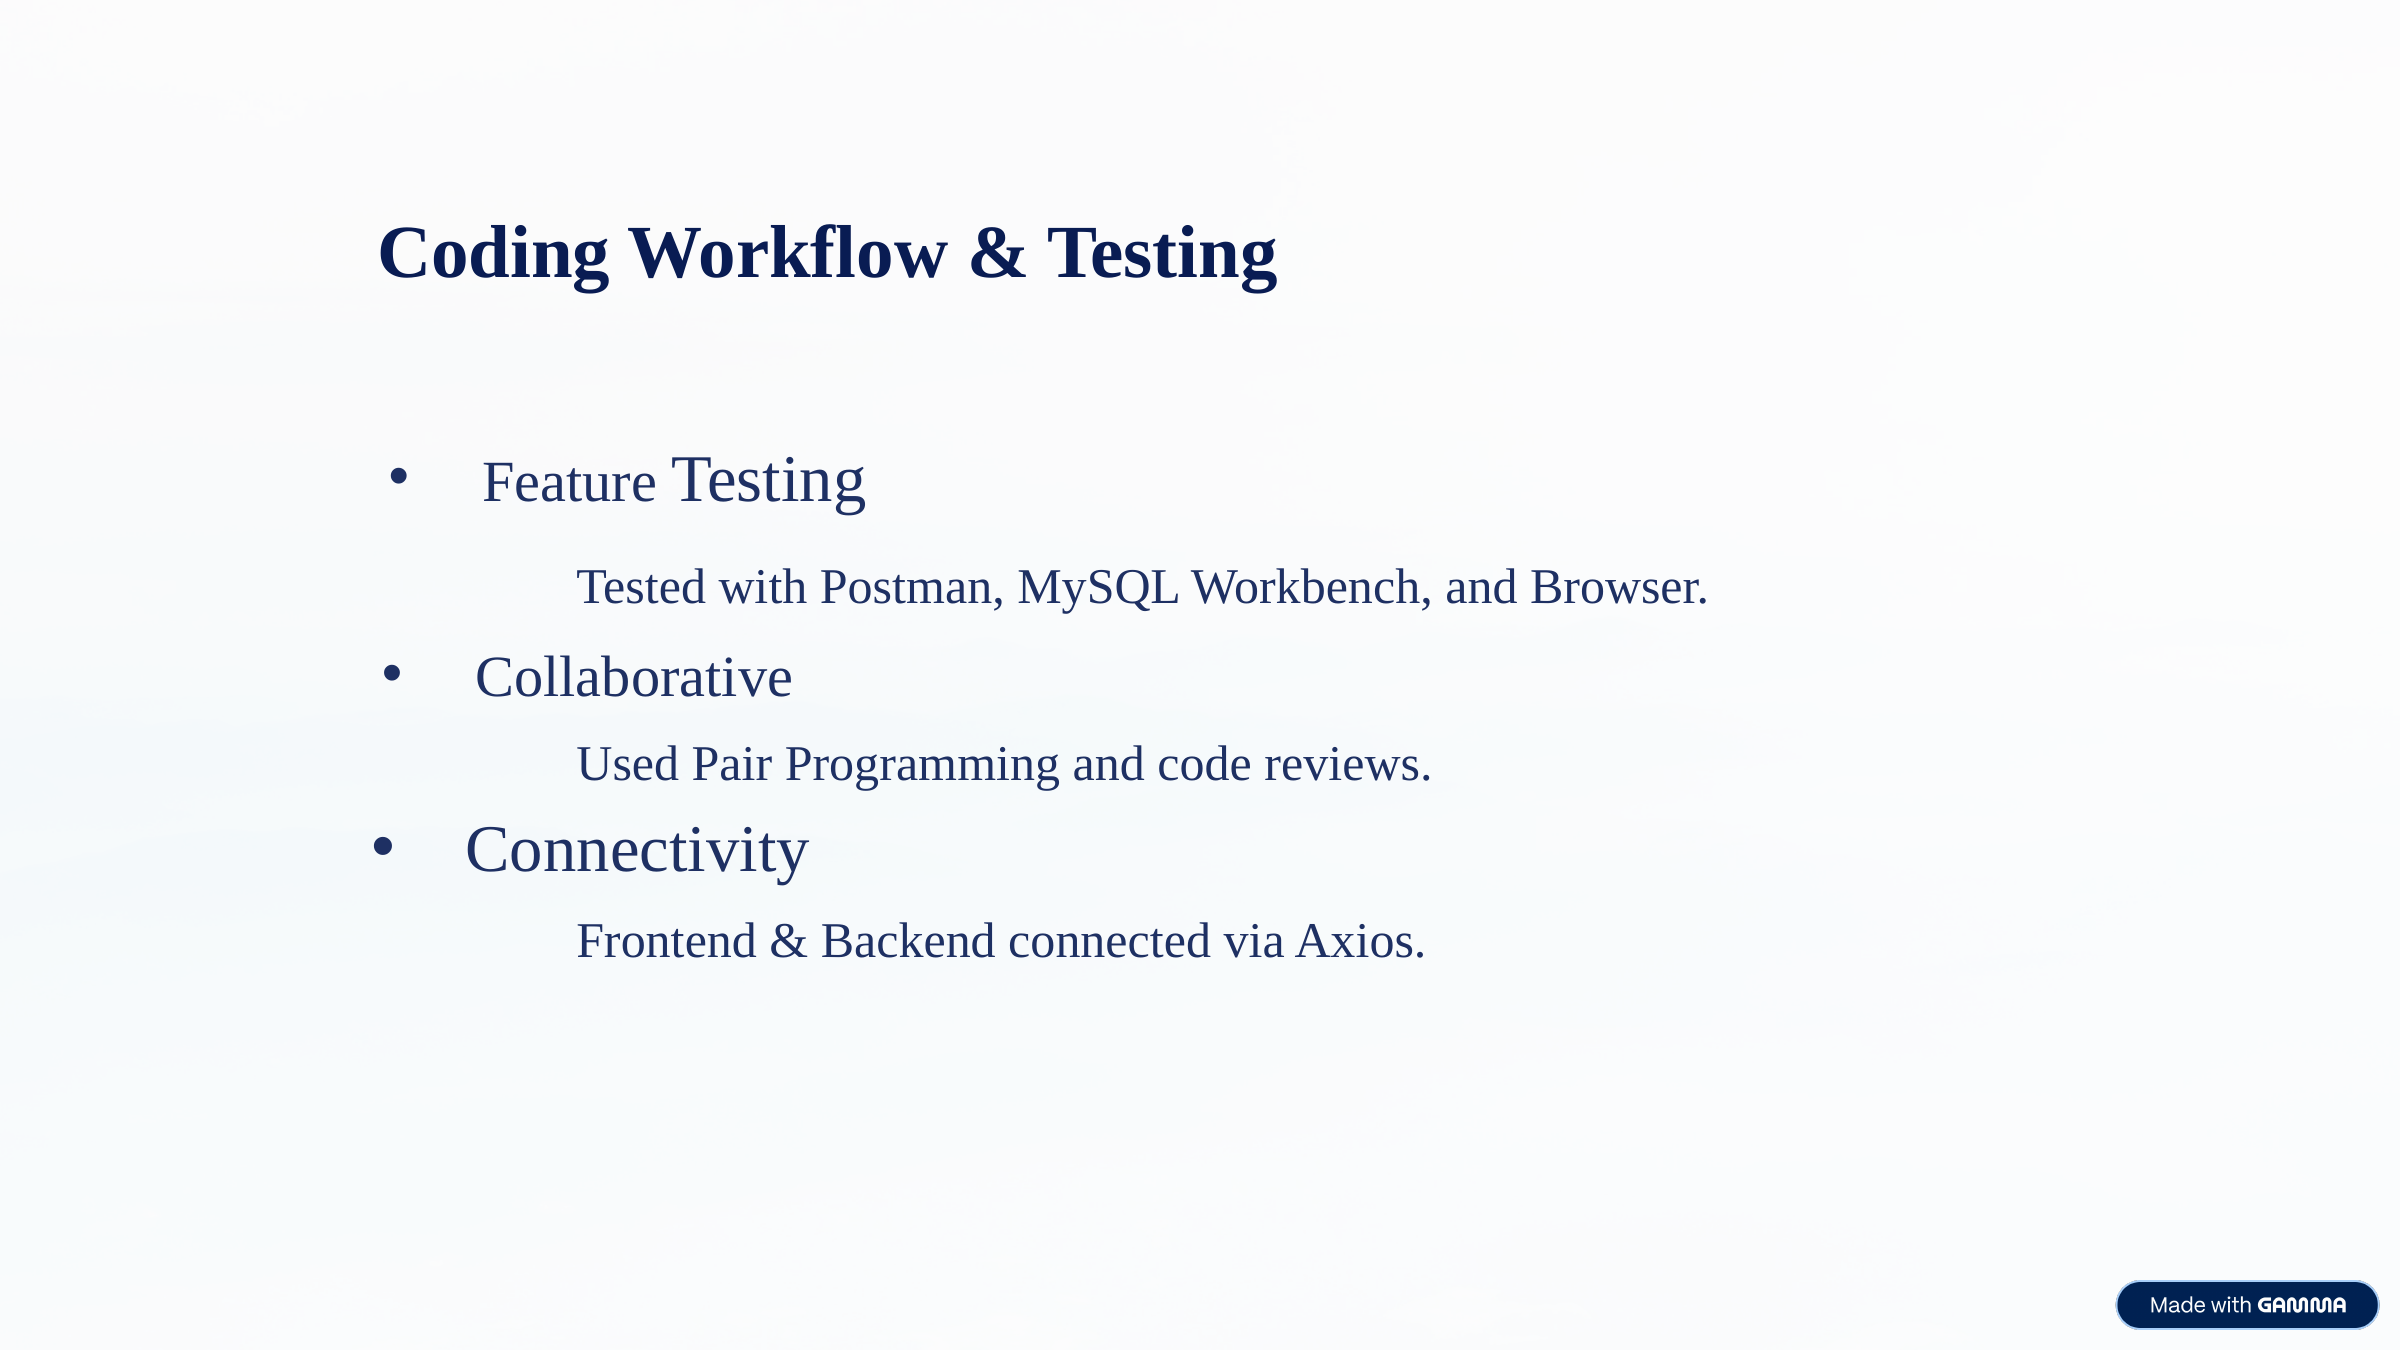

Coding Workflow & Testing
Feature Testing
Tested with Postman, MySQL Workbench, and Browser.
Collaborative
Used Pair Programming and code reviews.
Connectivity
Frontend & Backend connected via Axios.